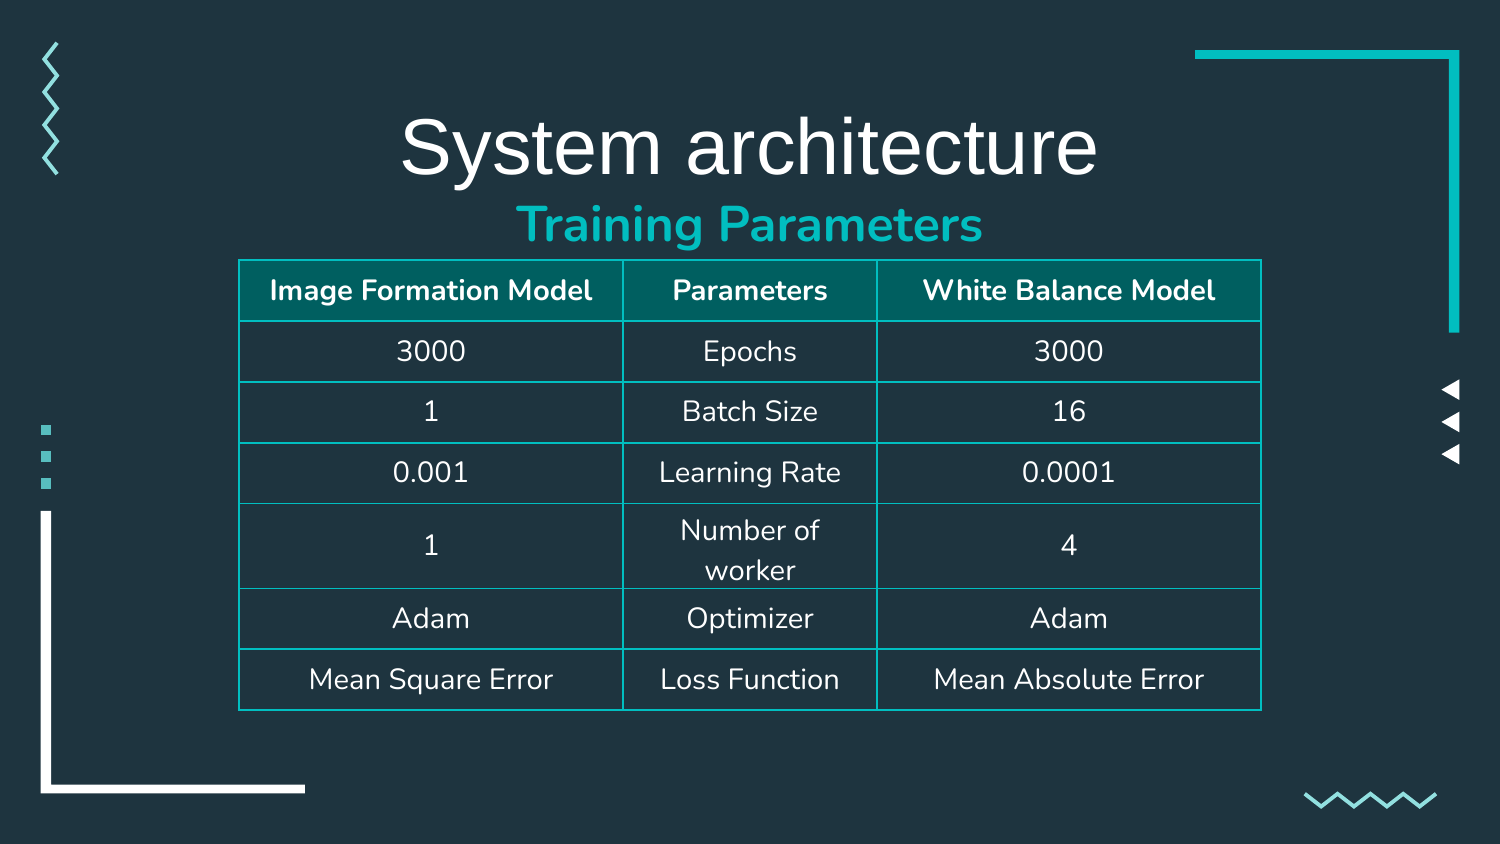

System architecture
Training Parameters
| Image Formation Model | Parameters | White Balance Model |
| --- | --- | --- |
| 3000 | Epochs | 3000 |
| 1 | Batch Size | 16 |
| 0.001 | Learning Rate | 0.0001 |
| 1 | Number of worker | 4 |
| Adam | Optimizer | Adam |
| Mean Square Error | Loss Function | Mean Absolute Error |